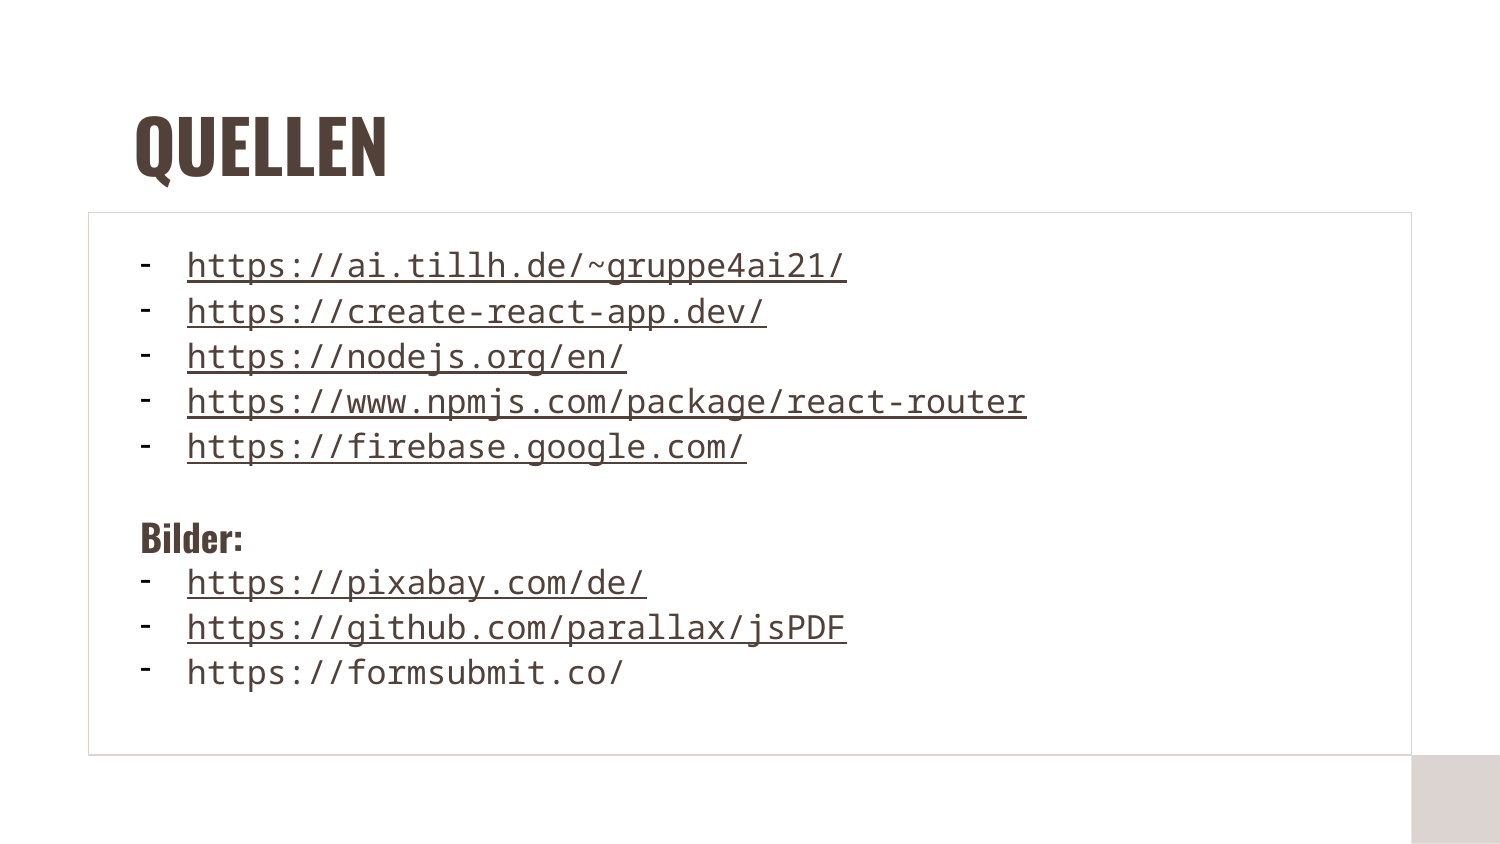

# QUELLEN
https://ai.tillh.de/~gruppe4ai21/
https://create-react-app.dev/
https://nodejs.org/en/
https://www.npmjs.com/package/react-router
https://firebase.google.com/

Bilder:
https://pixabay.com/de/
https://github.com/parallax/jsPDF
https://formsubmit.co/